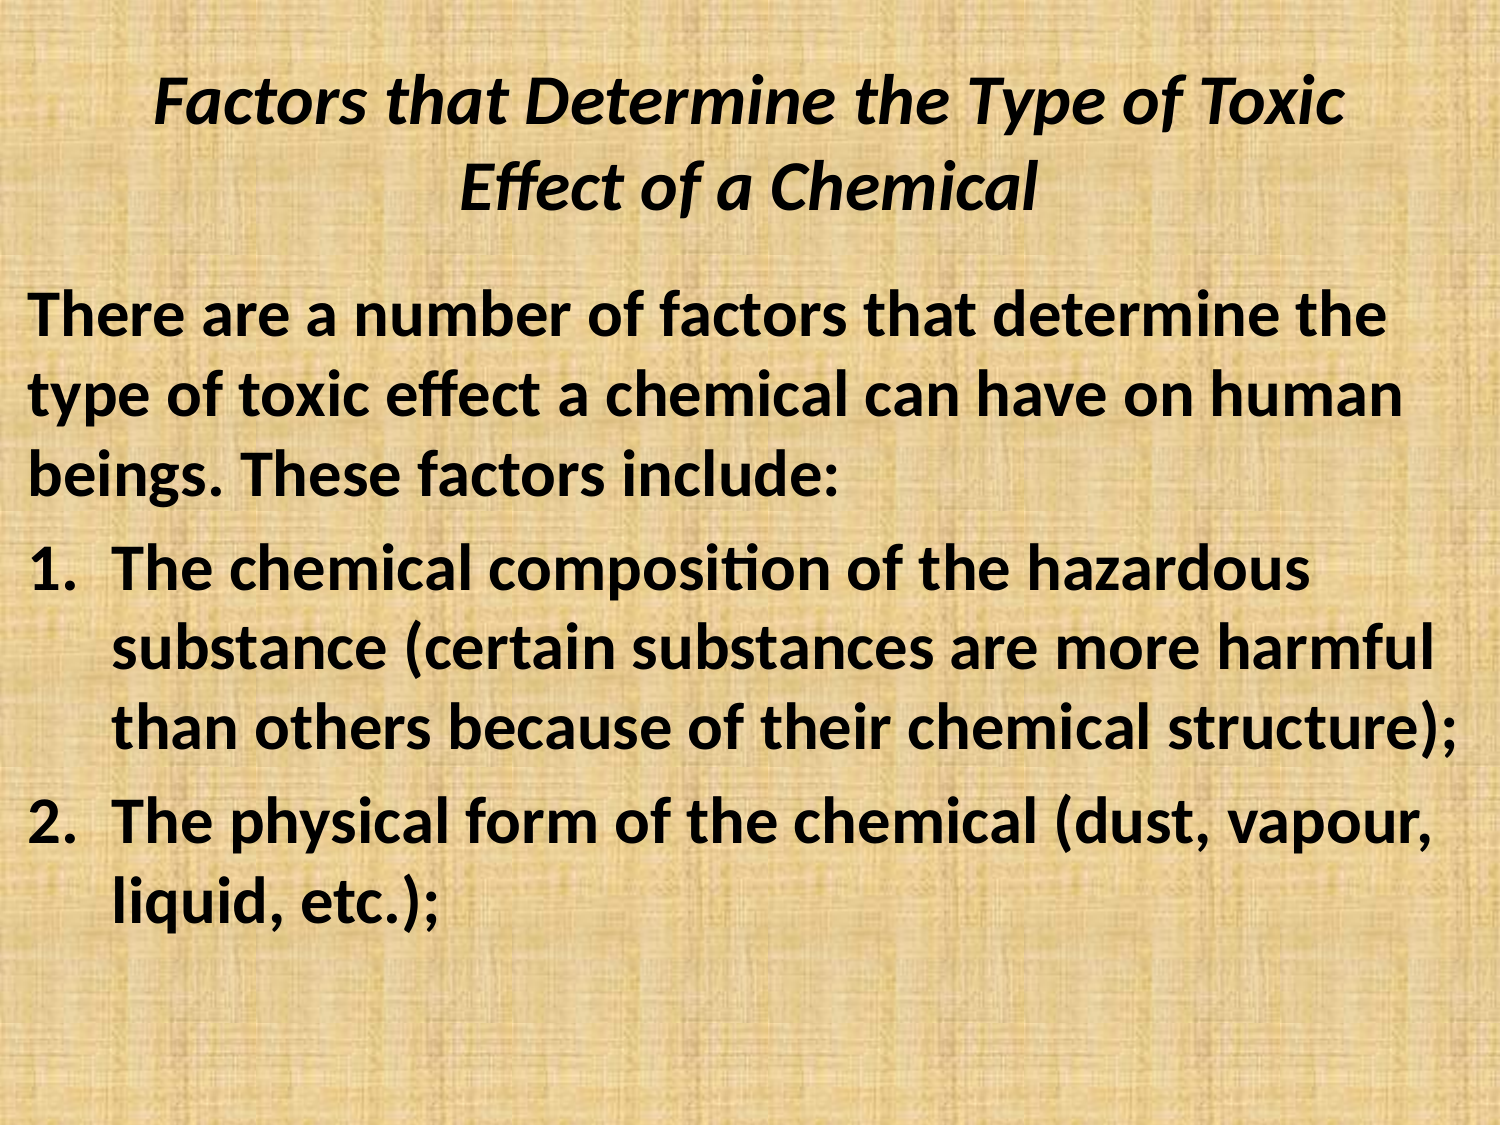

# Factors that Determine the Type of Toxic Effect of a Chemical
There are a number of factors that determine the type of toxic effect a chemical can have on human beings. These factors include:
The chemical composition of the hazardous substance (certain substances are more harmful than others because of their chemical structure);
The physical form of the chemical (dust, vapour, liquid, etc.);